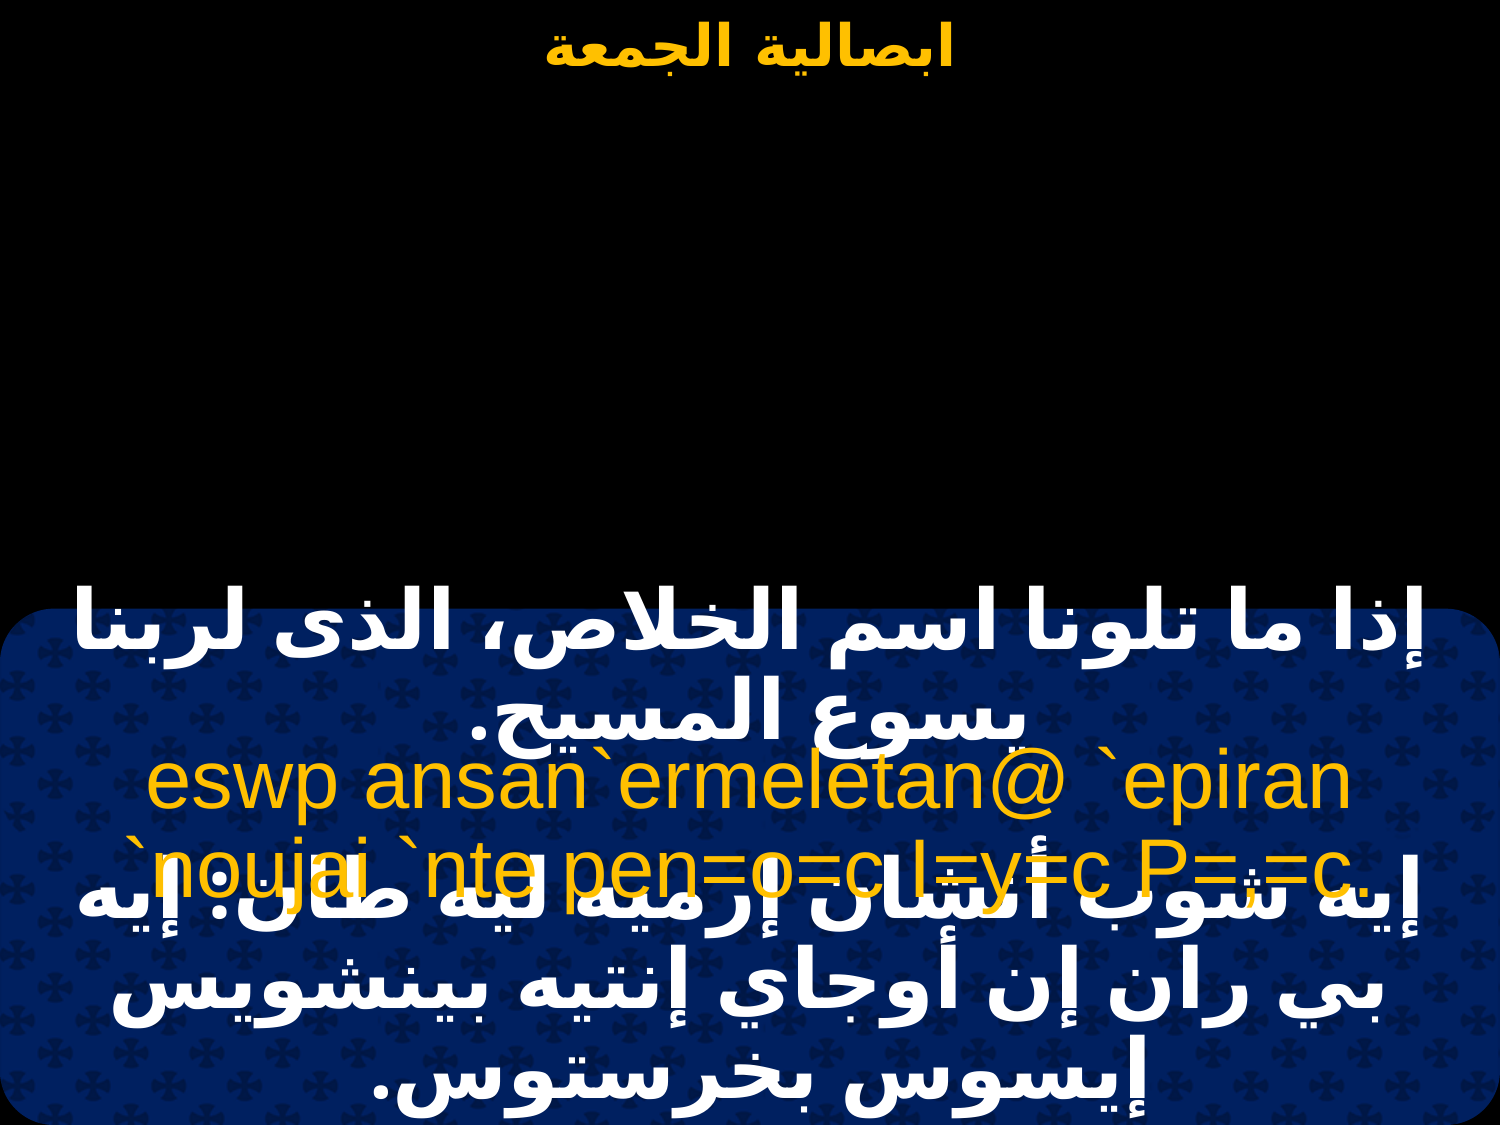

#
إذا ما تلونا اسم الخلاص، الذى لربنا يسوع المسيح.
eswp ansan`ermeletan@ `epiran `noujai `nte pen=o=c I=y=c P=,=c.
إيه شوب أنشان إرميه ليه طان: إيه بي ران إن أوجاي إنتيه بينشويس إيسوس بخرستوس.